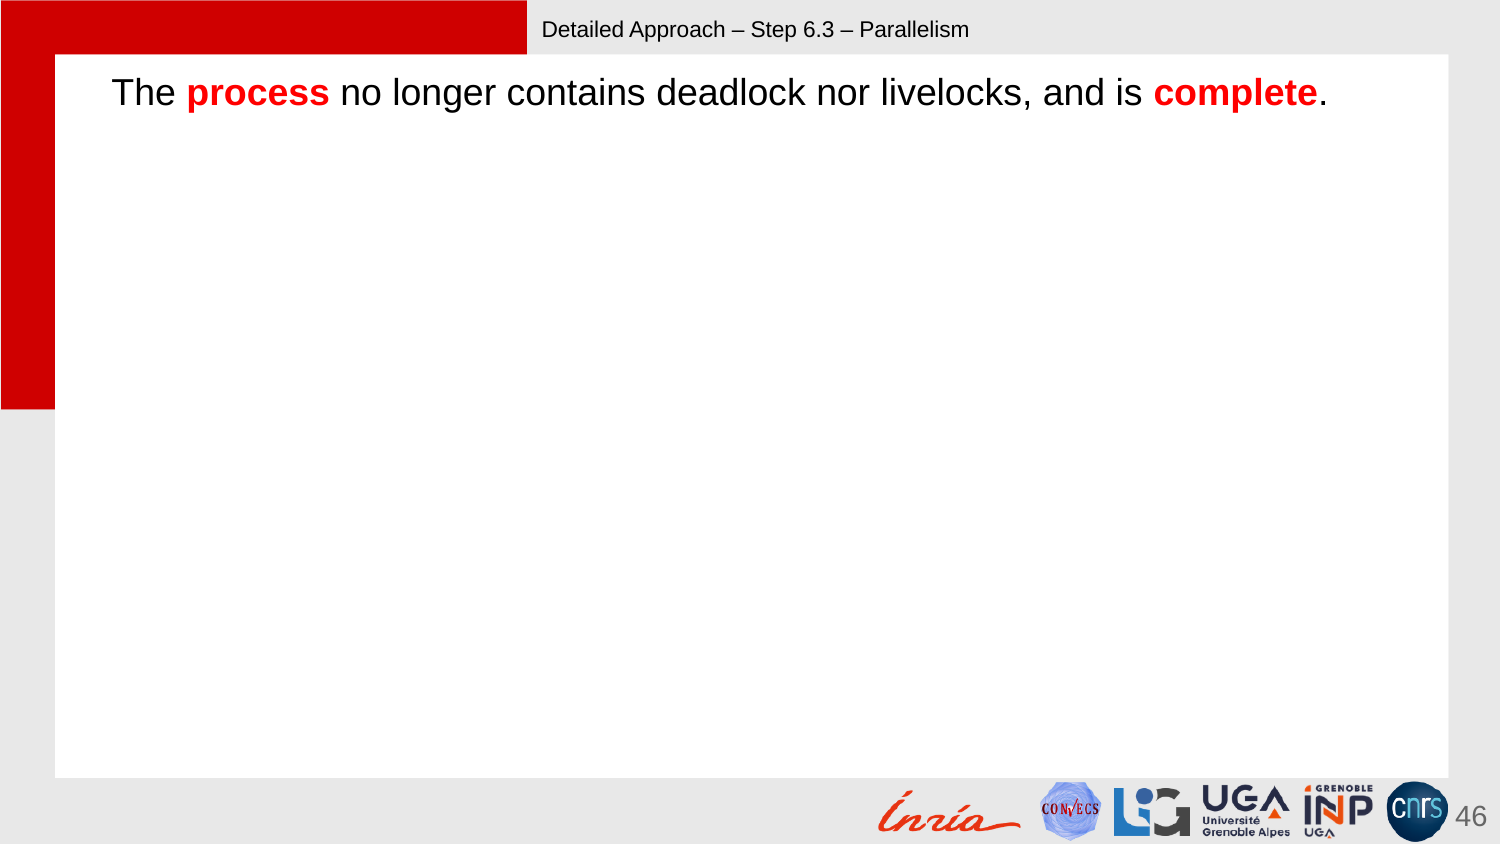

# Detailed Approach – Step 6.3 – Parallelism
The process no longer contains deadlock nor livelocks, and is complete.
46